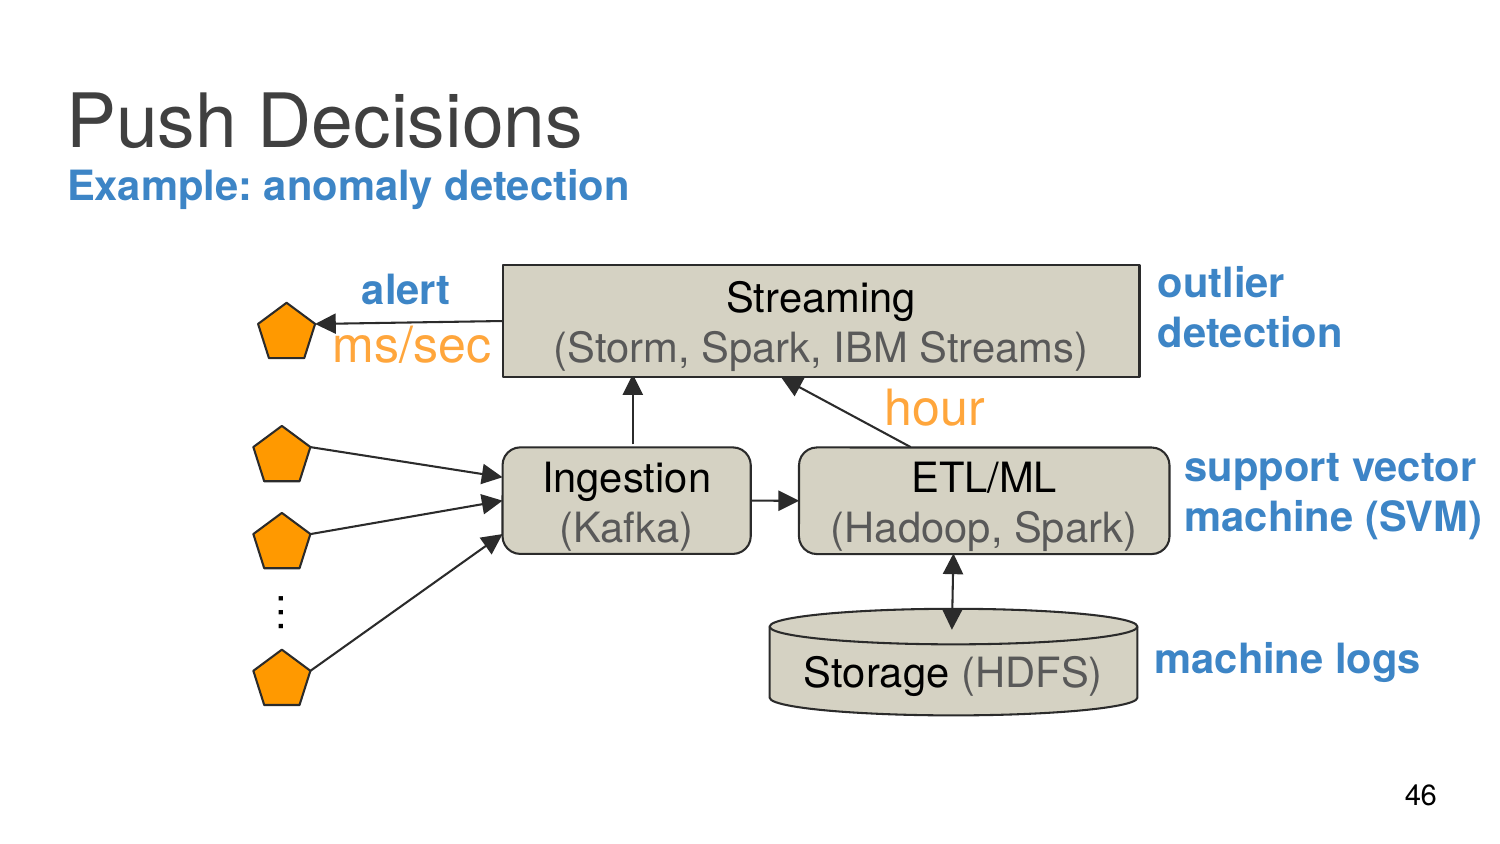

# Push Decisions
Example: anomaly detection
outlier
detection
alert
Streaming
(Storm, Spark, IBM Streams)
ms/sec

hour
ETL/ML
(Hadoop, Spark)
Storage (HDFS)
support vector machine (SVM)

Ingestion
(Kafka)

…

machine logs
46